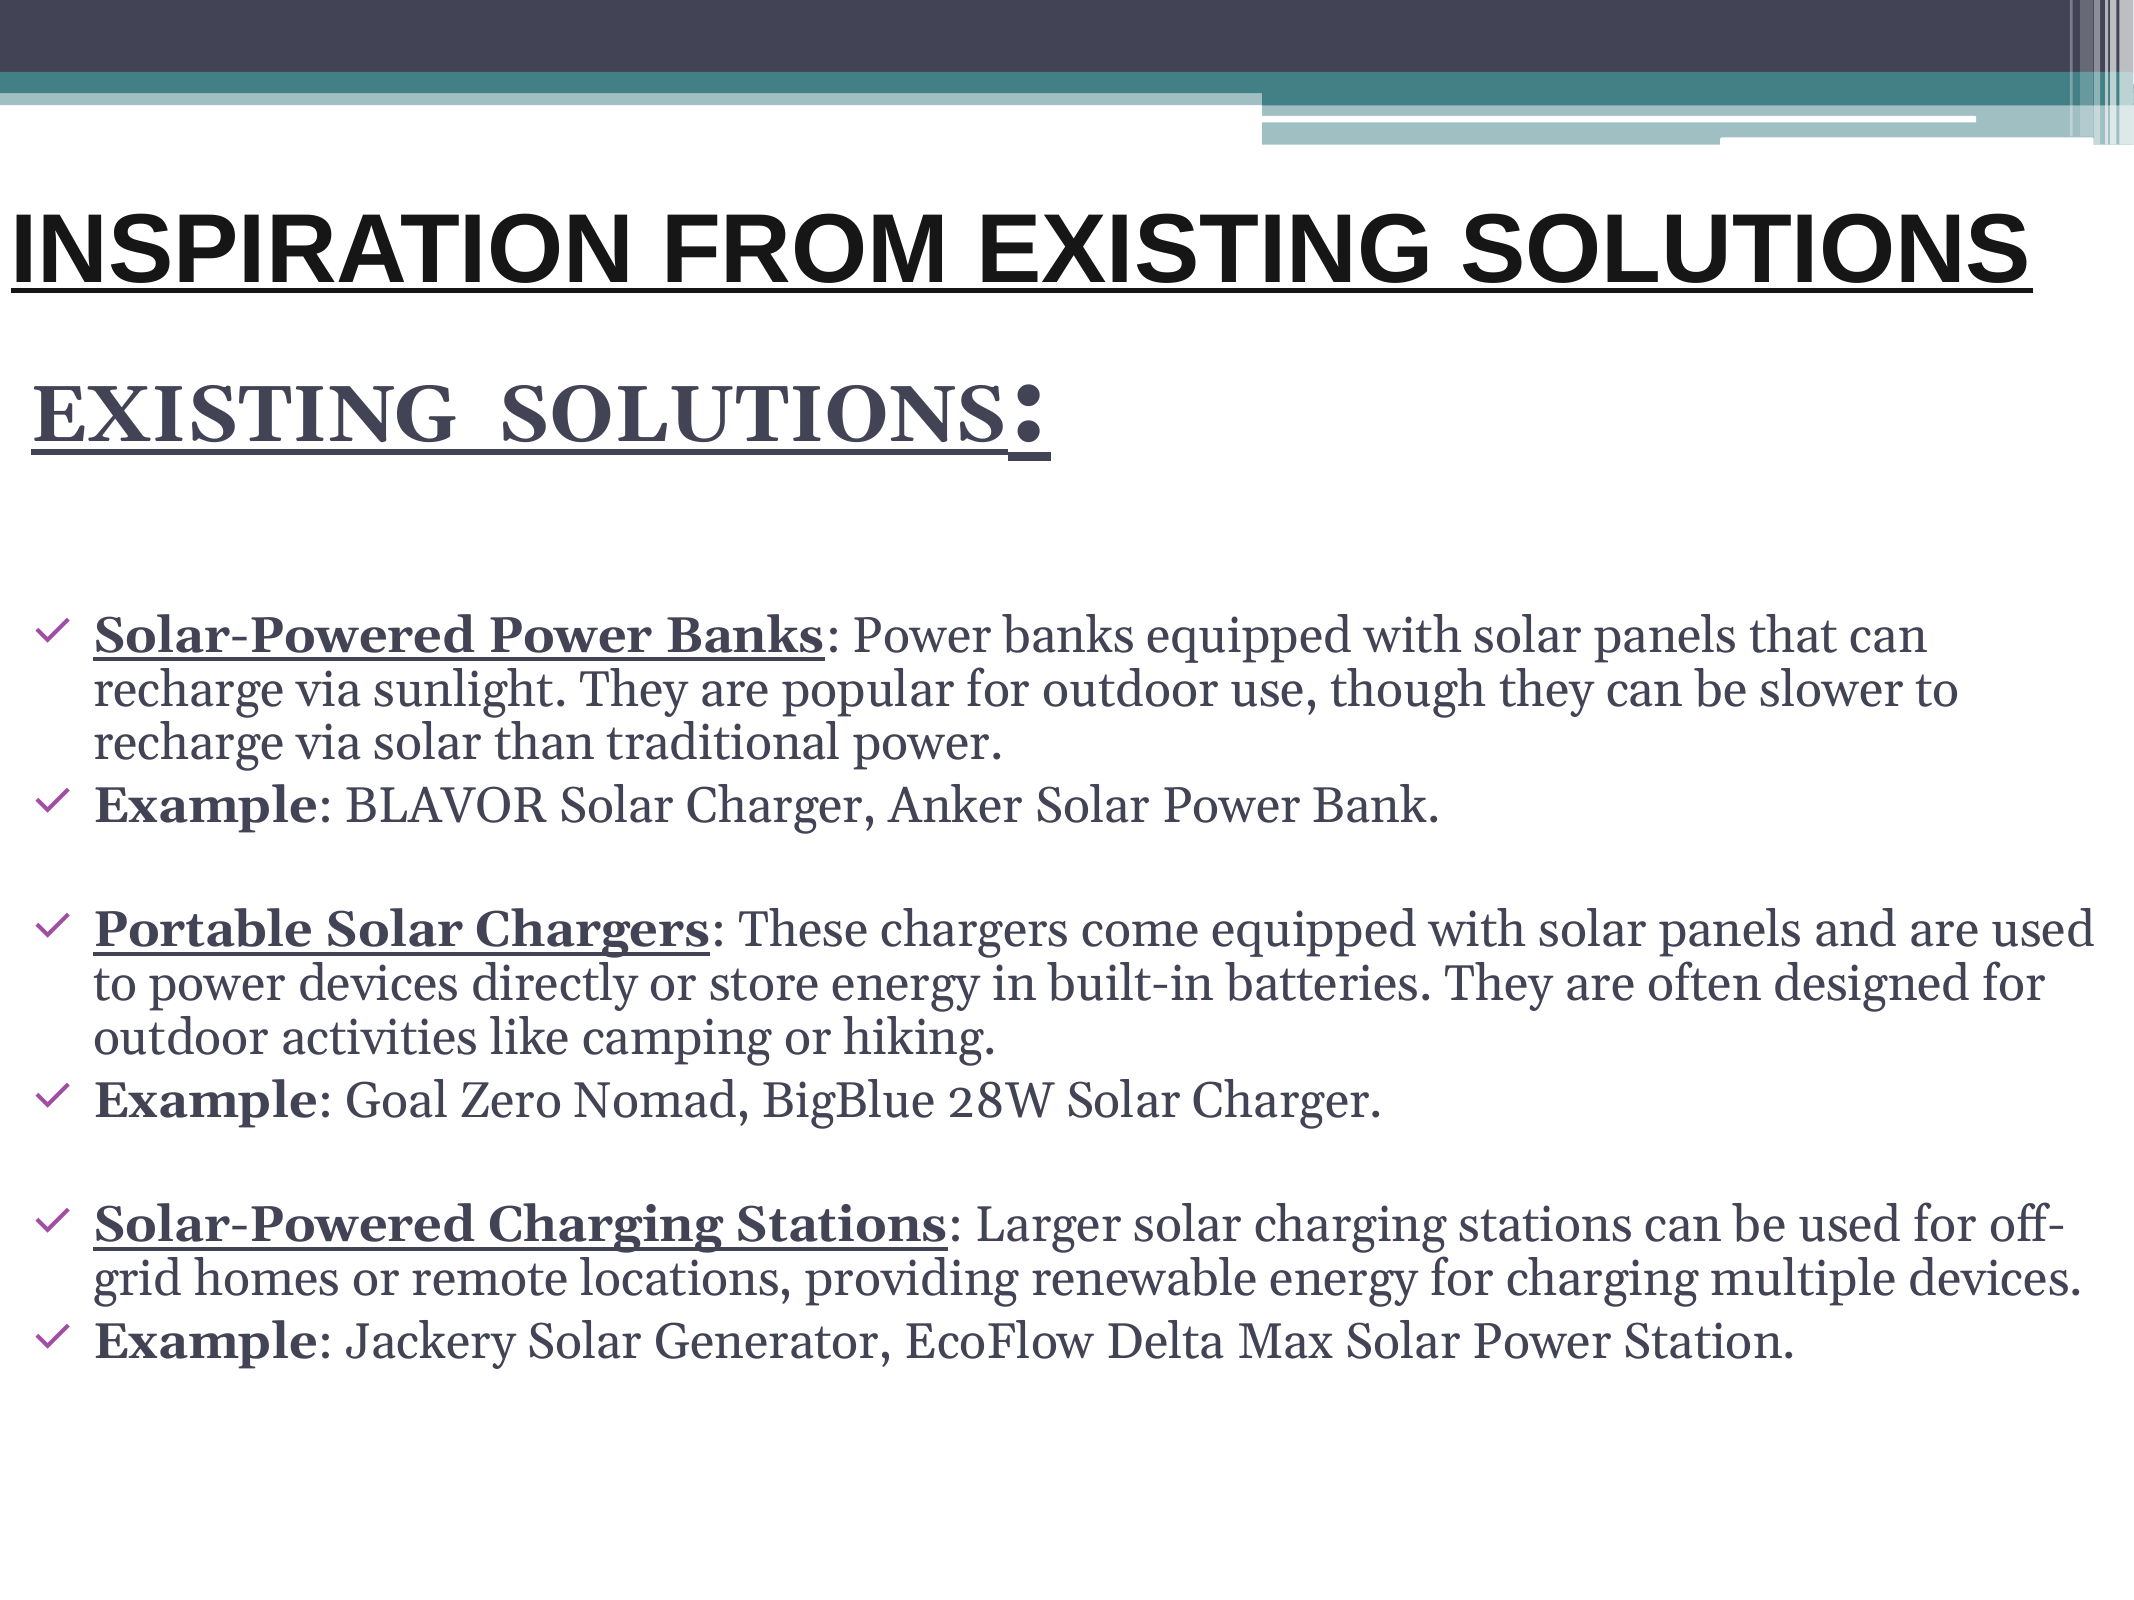

# INSPIRATION FROM EXISTING SOLUTIONS
EXISTING  SOLUTIONS:

Solar-Powered Power Banks: Power banks equipped with solar panels that can recharge via sunlight. They are popular for outdoor use, though they can be slower to recharge via solar than traditional power.
Example: BLAVOR Solar Charger, Anker Solar Power Bank.

Portable Solar Chargers: These chargers come equipped with solar panels and are used to power devices directly or store energy in built-in batteries. They are often designed for outdoor activities like camping or hiking.
Example: Goal Zero Nomad, BigBlue 28W Solar Charger.

Solar-Powered Charging Stations: Larger solar charging stations can be used for off-grid homes or remote locations, providing renewable energy for charging multiple devices.
Example: Jackery Solar Generator, EcoFlow Delta Max Solar Power Station.